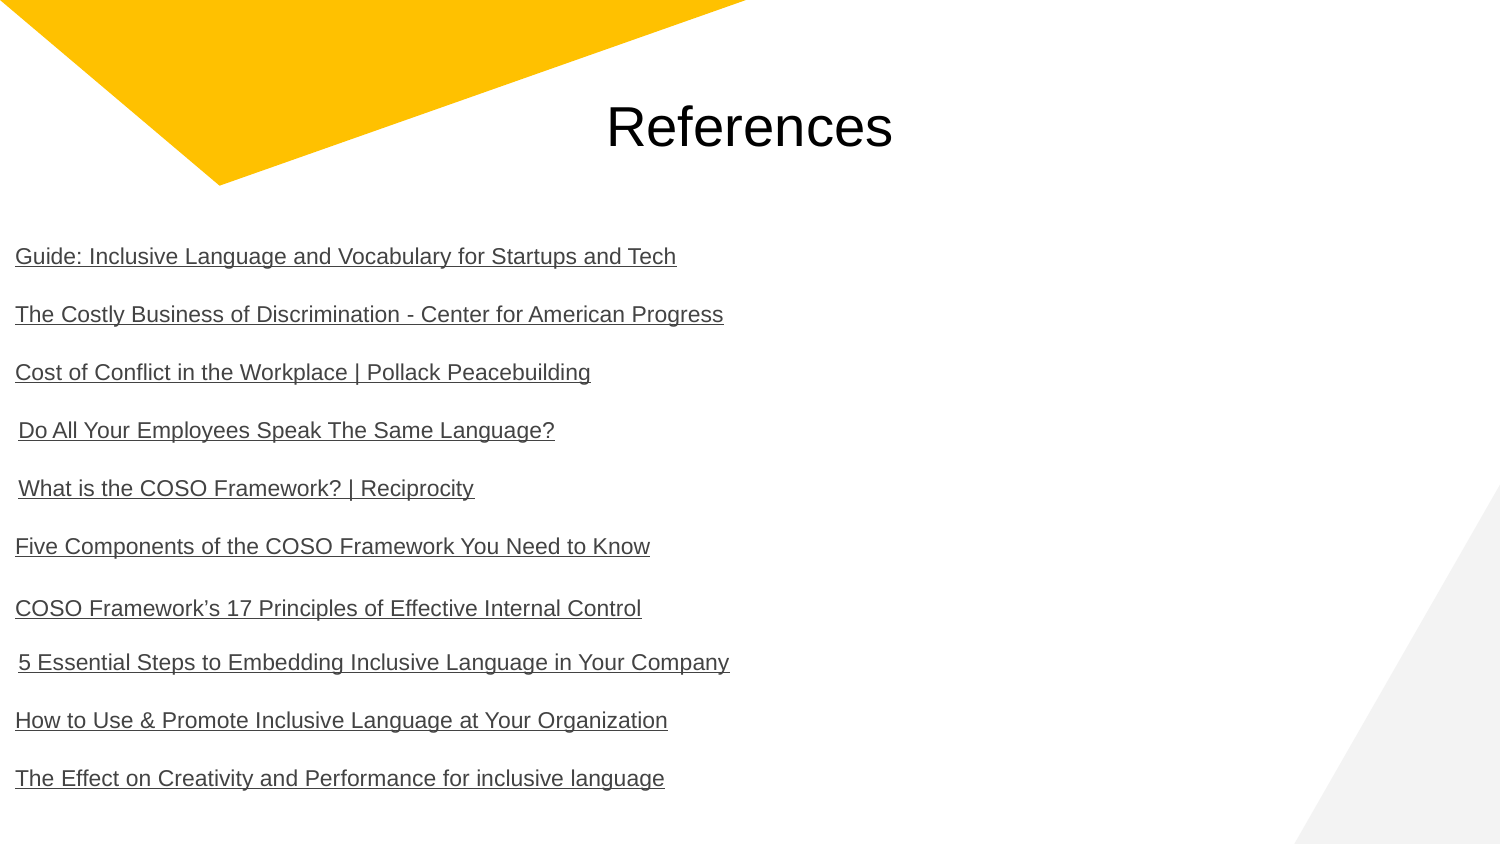

# References
Guide: Inclusive Language and Vocabulary for Startups and Tech
The Costly Business of Discrimination - Center for American Progress
Cost of Conflict in the Workplace | Pollack Peacebuilding
Do All Your Employees Speak The Same Language?
What is the COSO Framework? | Reciprocity
Five Components of the COSO Framework You Need to Know
COSO Framework’s 17 Principles of Effective Internal Control
5 Essential Steps to Embedding Inclusive Language in Your Company
How to Use & Promote Inclusive Language at Your Organization
The Effect on Creativity and Performance for inclusive language